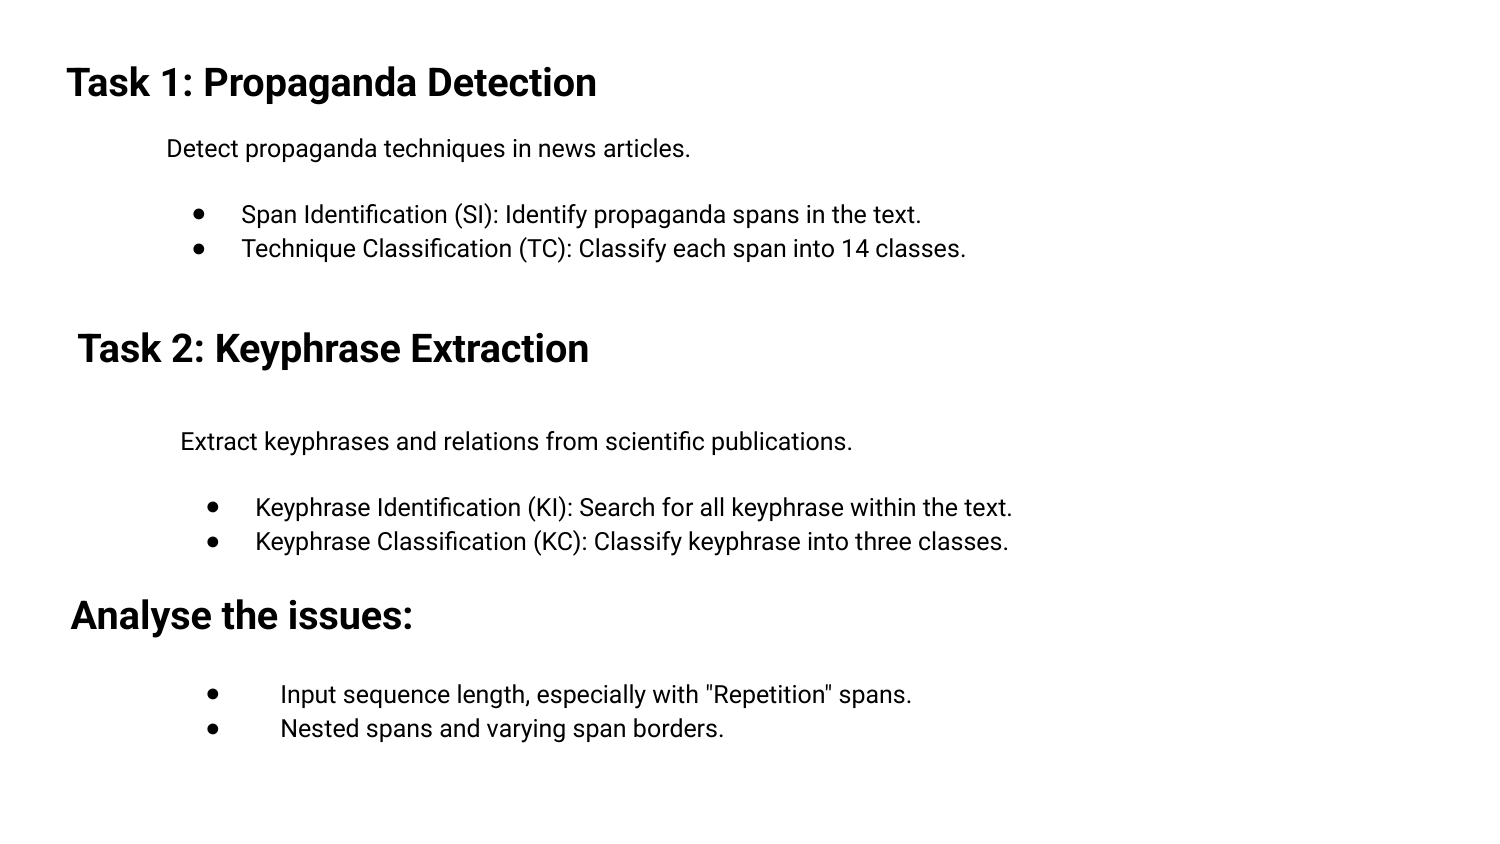

# Task 1: Propaganda Detection

Detect propaganda techniques in news articles.
Span Identification (SI): Identify propaganda spans in the text.
Technique Classification (TC): Classify each span into 14 classes.

Task 2: Keyphrase Extraction
Extract keyphrases and relations from scientific publications.
Keyphrase Identification (KI): Search for all keyphrase within the text.
Keyphrase Classification (KC): Classify keyphrase into three classes.
Analyse the issues:
    Input sequence length, especially with "Repetition" spans.
    Nested spans and varying span borders.